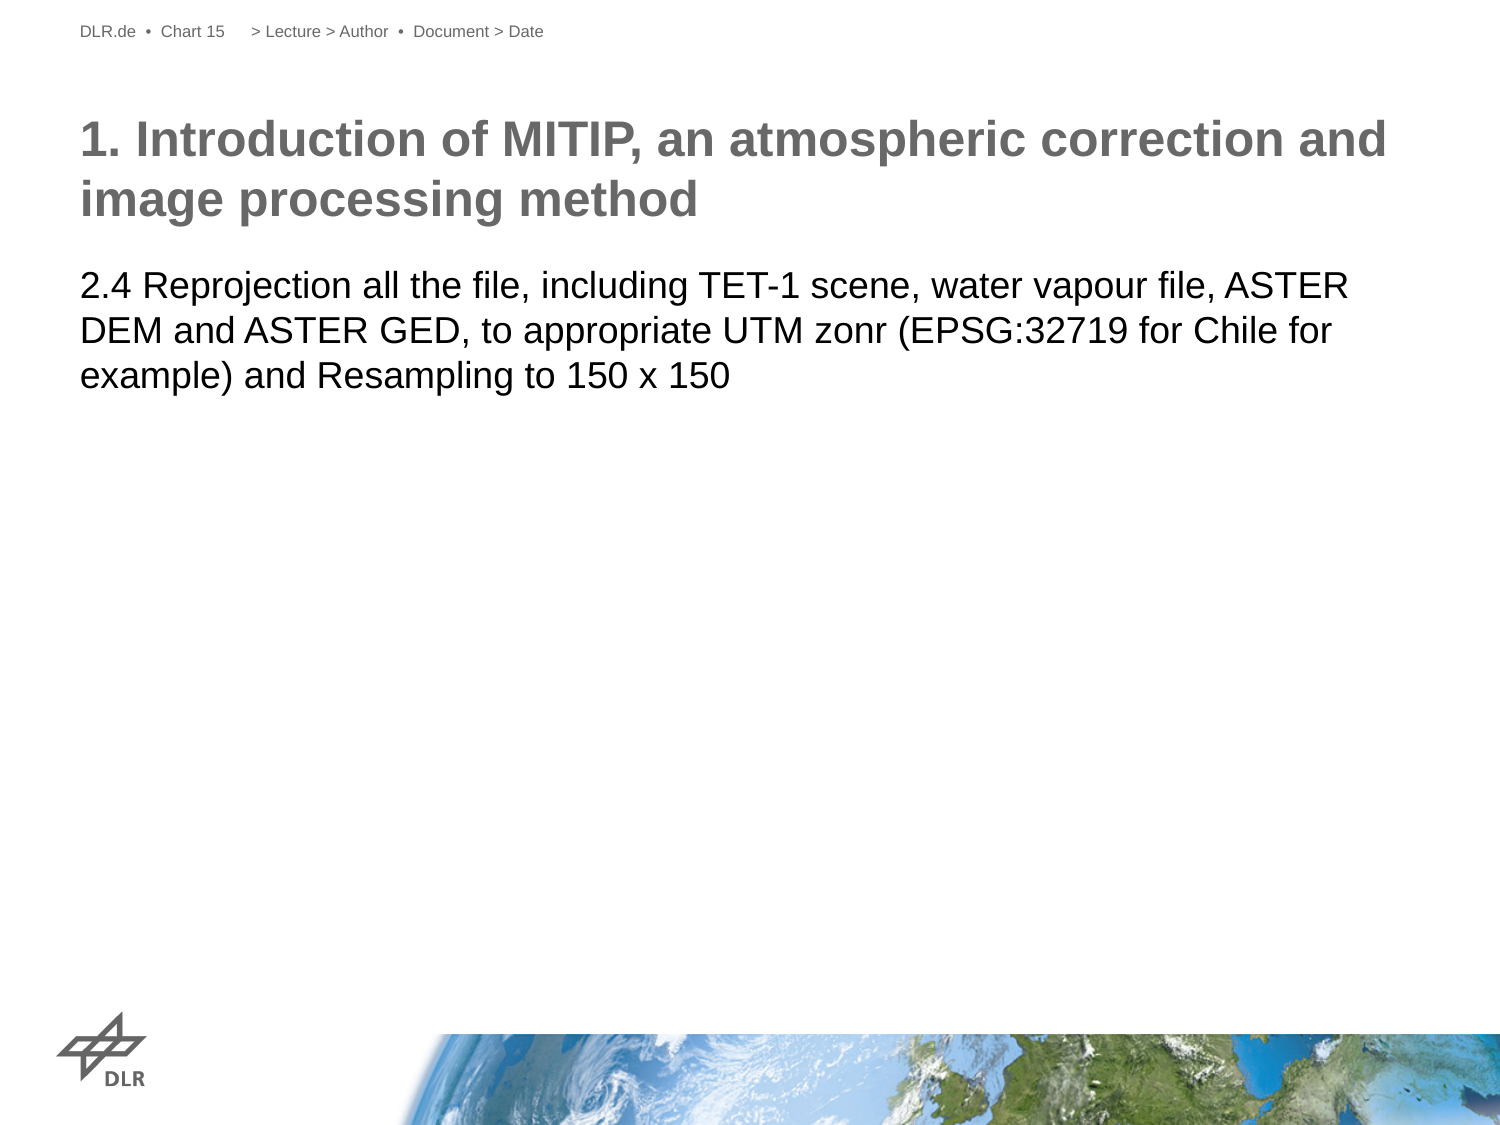

DLR.de  •  Chart 15
> Lecture > Author  •  Document > Date
# 1. Introduction of MITIP, an atmospheric correction and image processing method
2.4 Reprojection all the file, including TET-1 scene, water vapour file, ASTER DEM and ASTER GED, to appropriate UTM zonr (EPSG:32719 for Chile for example) and Resampling to 150 x 150